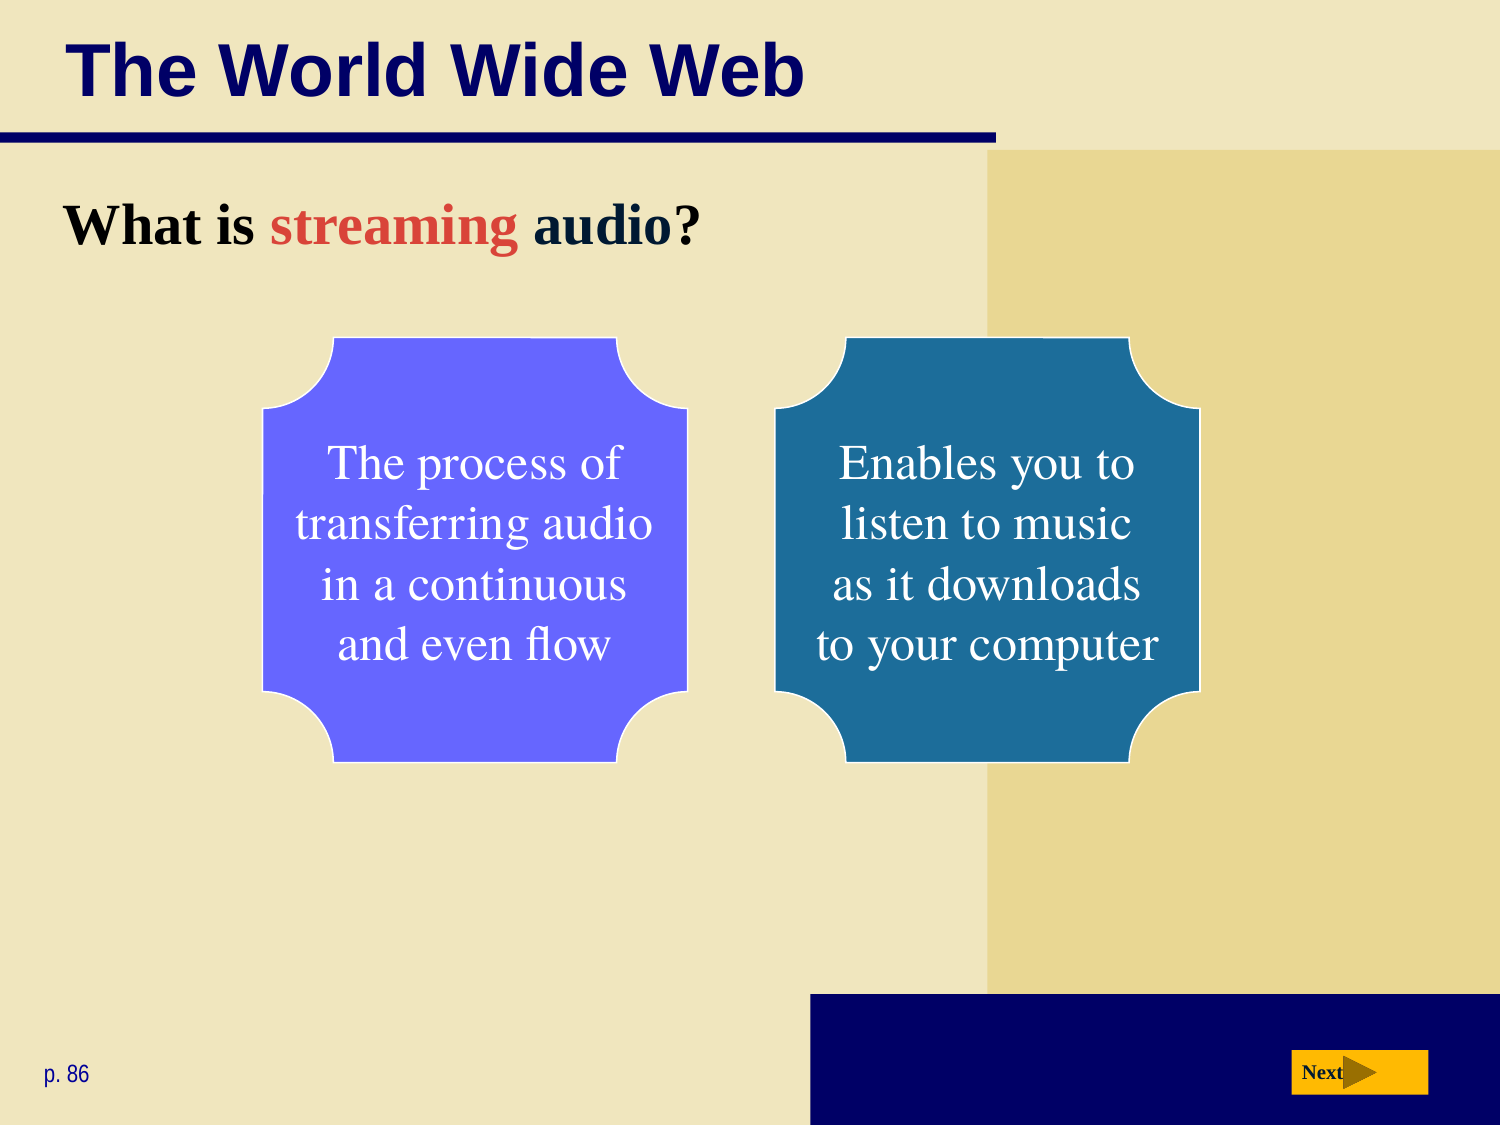

# The World Wide Web
What is streaming audio?
The process of
transferring audio
in a continuous
and even flow
Enables you to
listen to music
as it downloads
to your computer
p. 86

Next